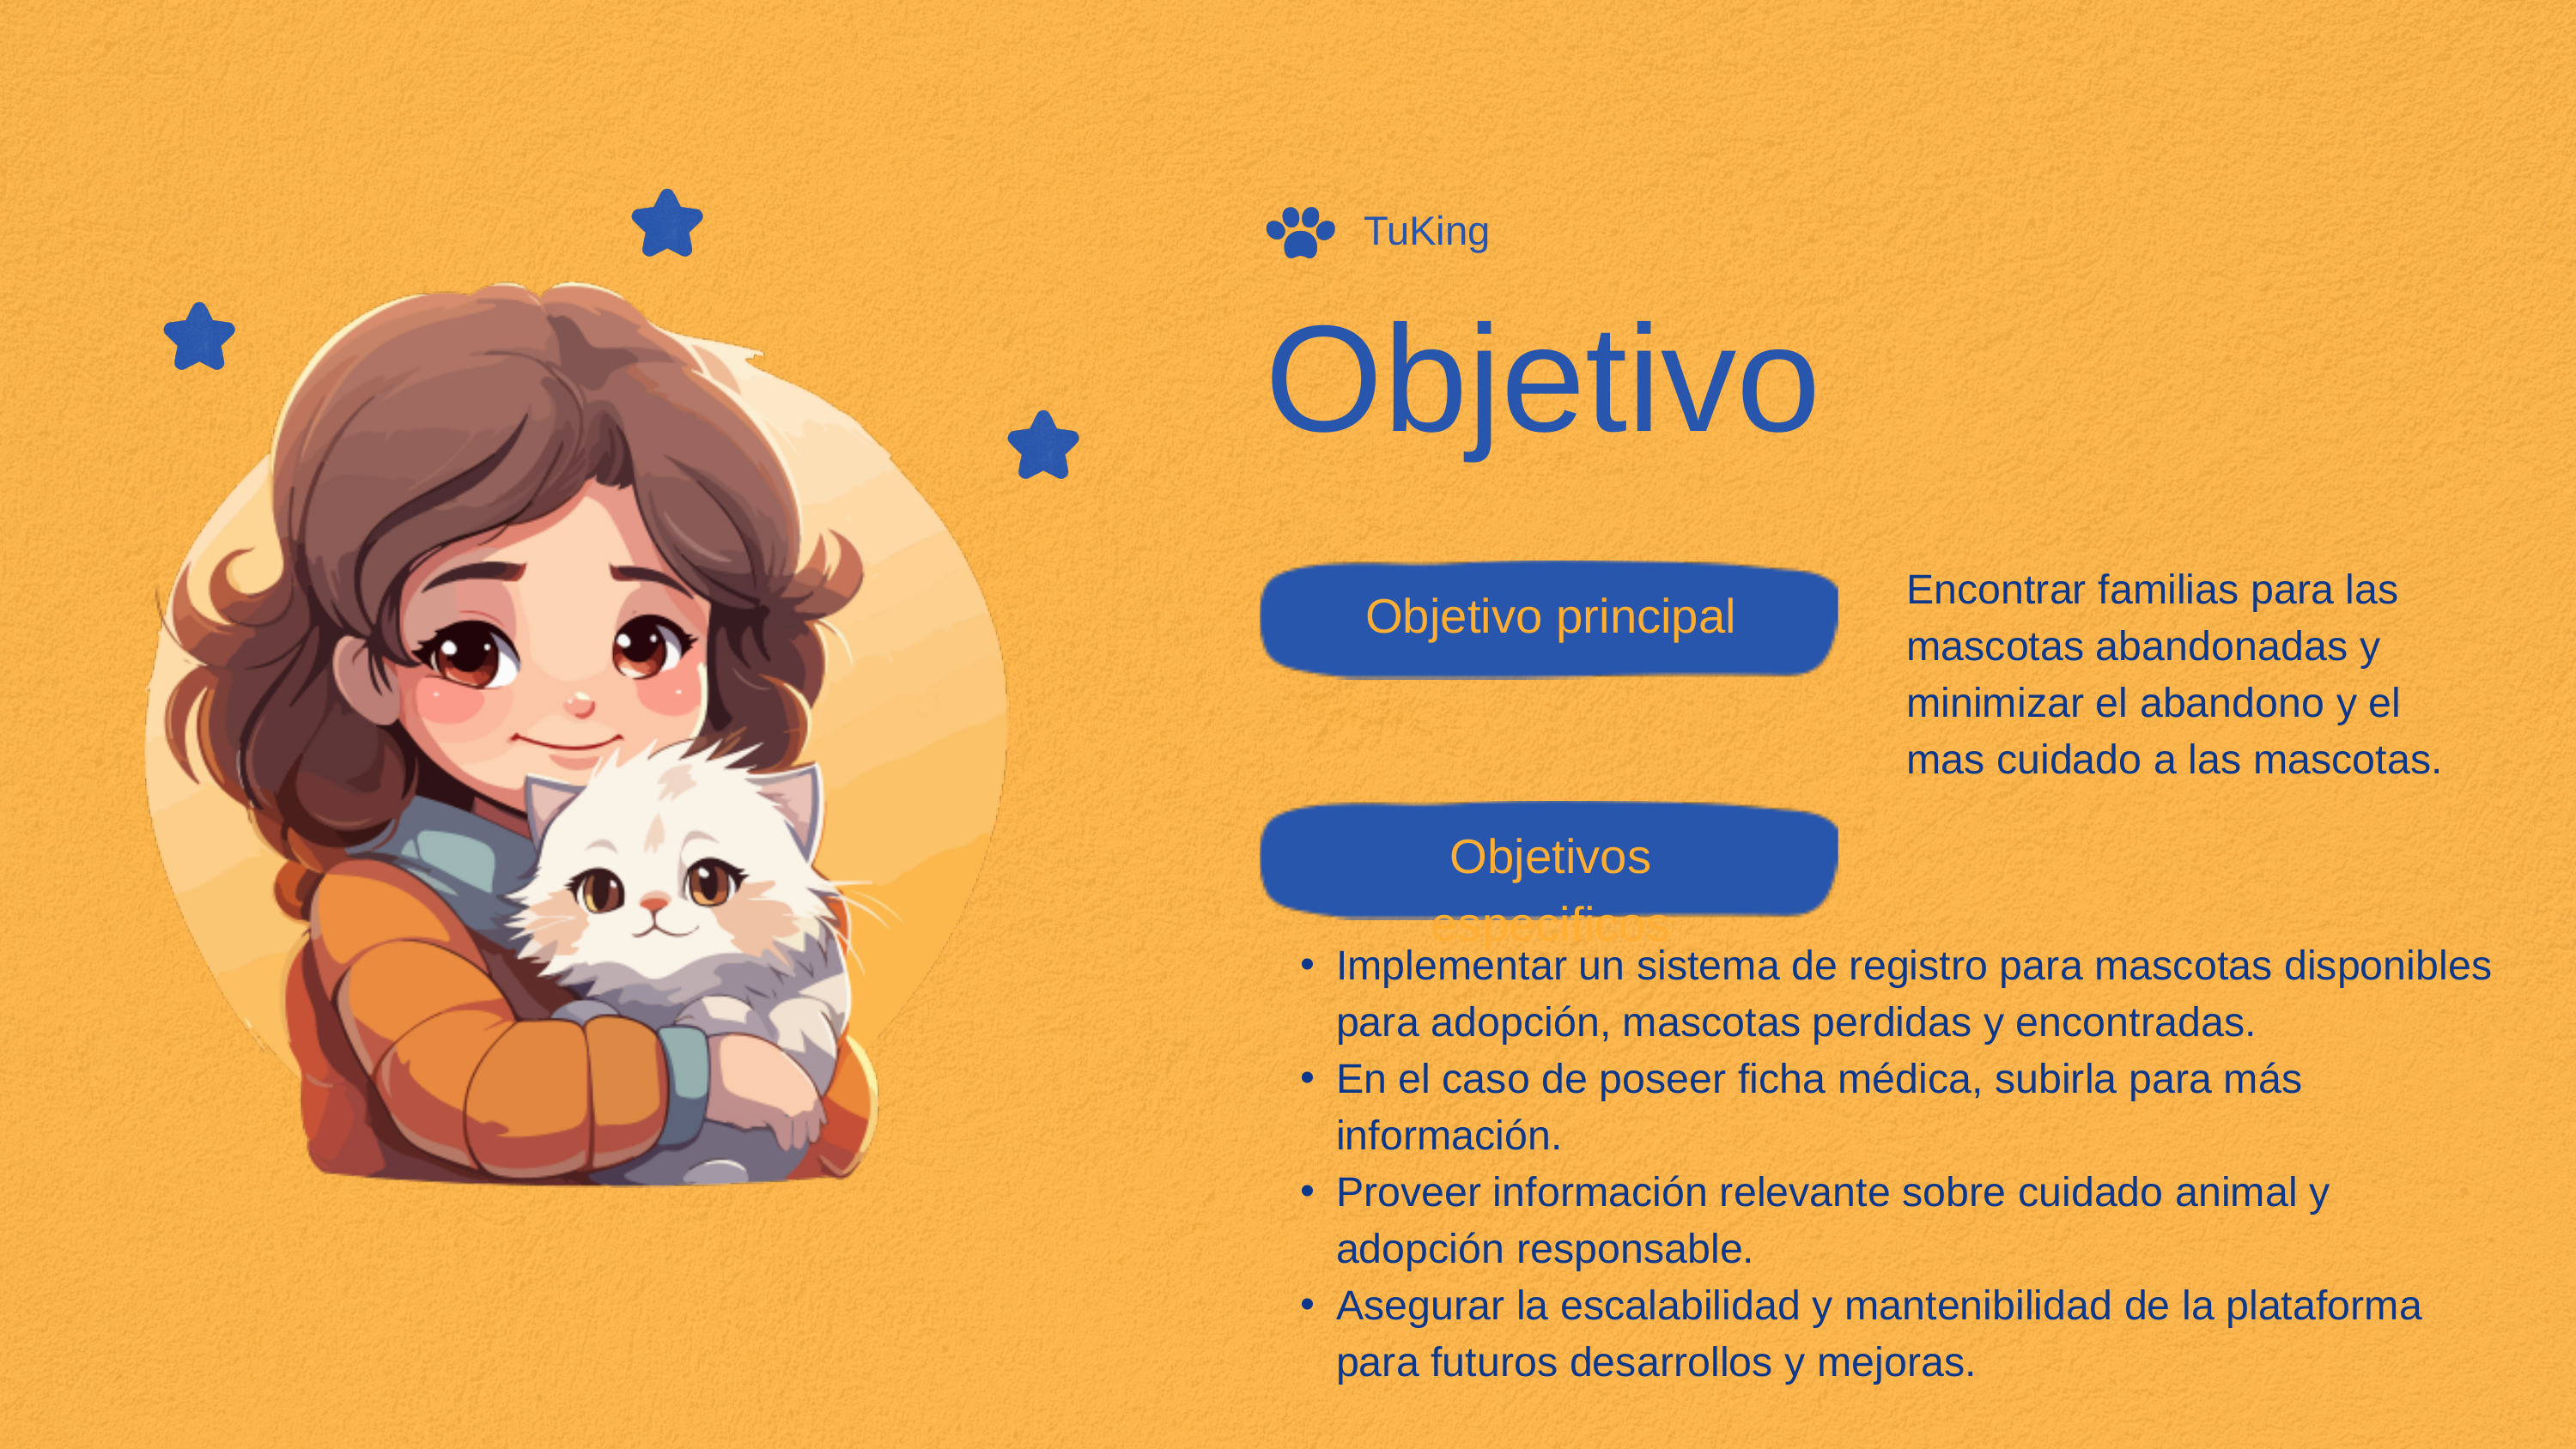

TuKing

Objetivo

Encontrar familias para las mascotas abandonadas y minimizar el abandono y el mas cuidado a las mascotas.

Objetivo principal

Objetivos especificos
Implementar un sistema de registro para mascotas disponibles para adopción, mascotas perdidas y encontradas.
En el caso de poseer ficha médica, subirla para más información.
Proveer información relevante sobre cuidado animal y adopción responsable.
Asegurar la escalabilidad y mantenibilidad de la plataforma para futuros desarrollos y mejoras.